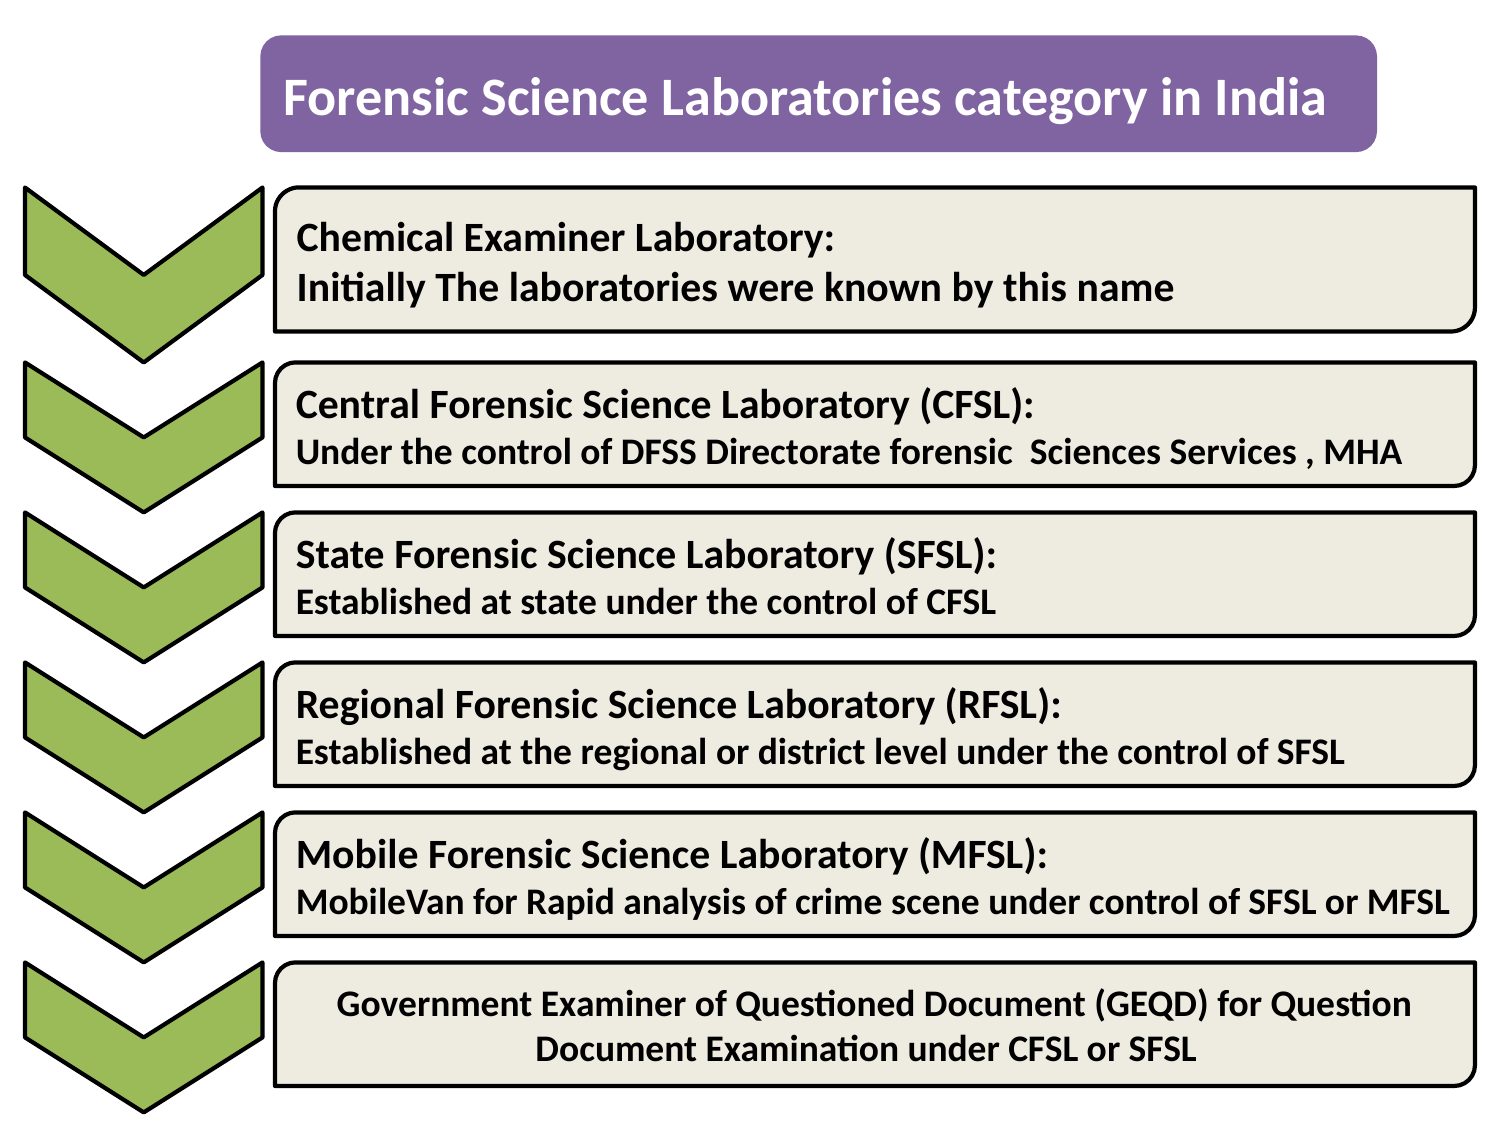

Forensic Science Laboratories category in India

Chemical Examiner Laboratory:
Initially The laboratories were known by this name

Central Forensic Science Laboratory (CFSL):
Under the control of DFSS Directorate forensic  Sciences Services , MHA

State Forensic Science Laboratory (SFSL):
Established at state under the control of CFSL

Regional Forensic Science Laboratory (RFSL):
Established at the regional or district level under the control of SFSL

Mobile Forensic Science Laboratory (MFSL):
MobileVan for Rapid analysis of crime scene under control of SFSL or MFSL

Government Examiner of Questioned Document (GEQD) for Question Document Examination under CFSL or SFSL